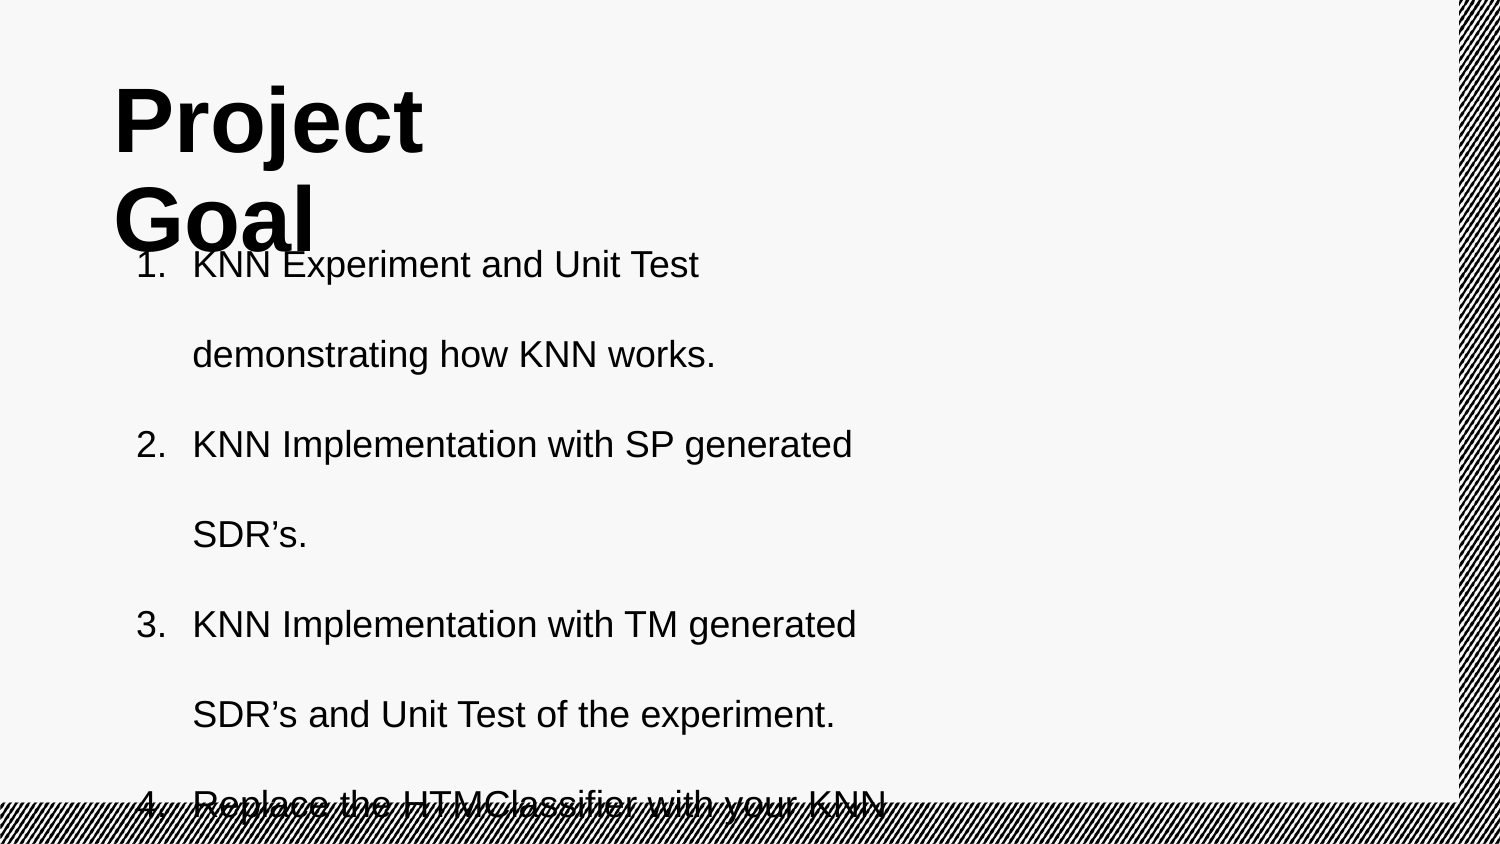

# Project Goal
KNN Experiment and Unit Test demonstrating how KNN works.
KNN Implementation with SP generated SDR’s.
KNN Implementation with TM generated SDR’s and Unit Test of the experiment.
Replace the HTMClassifier with your KNN Classifier
 .